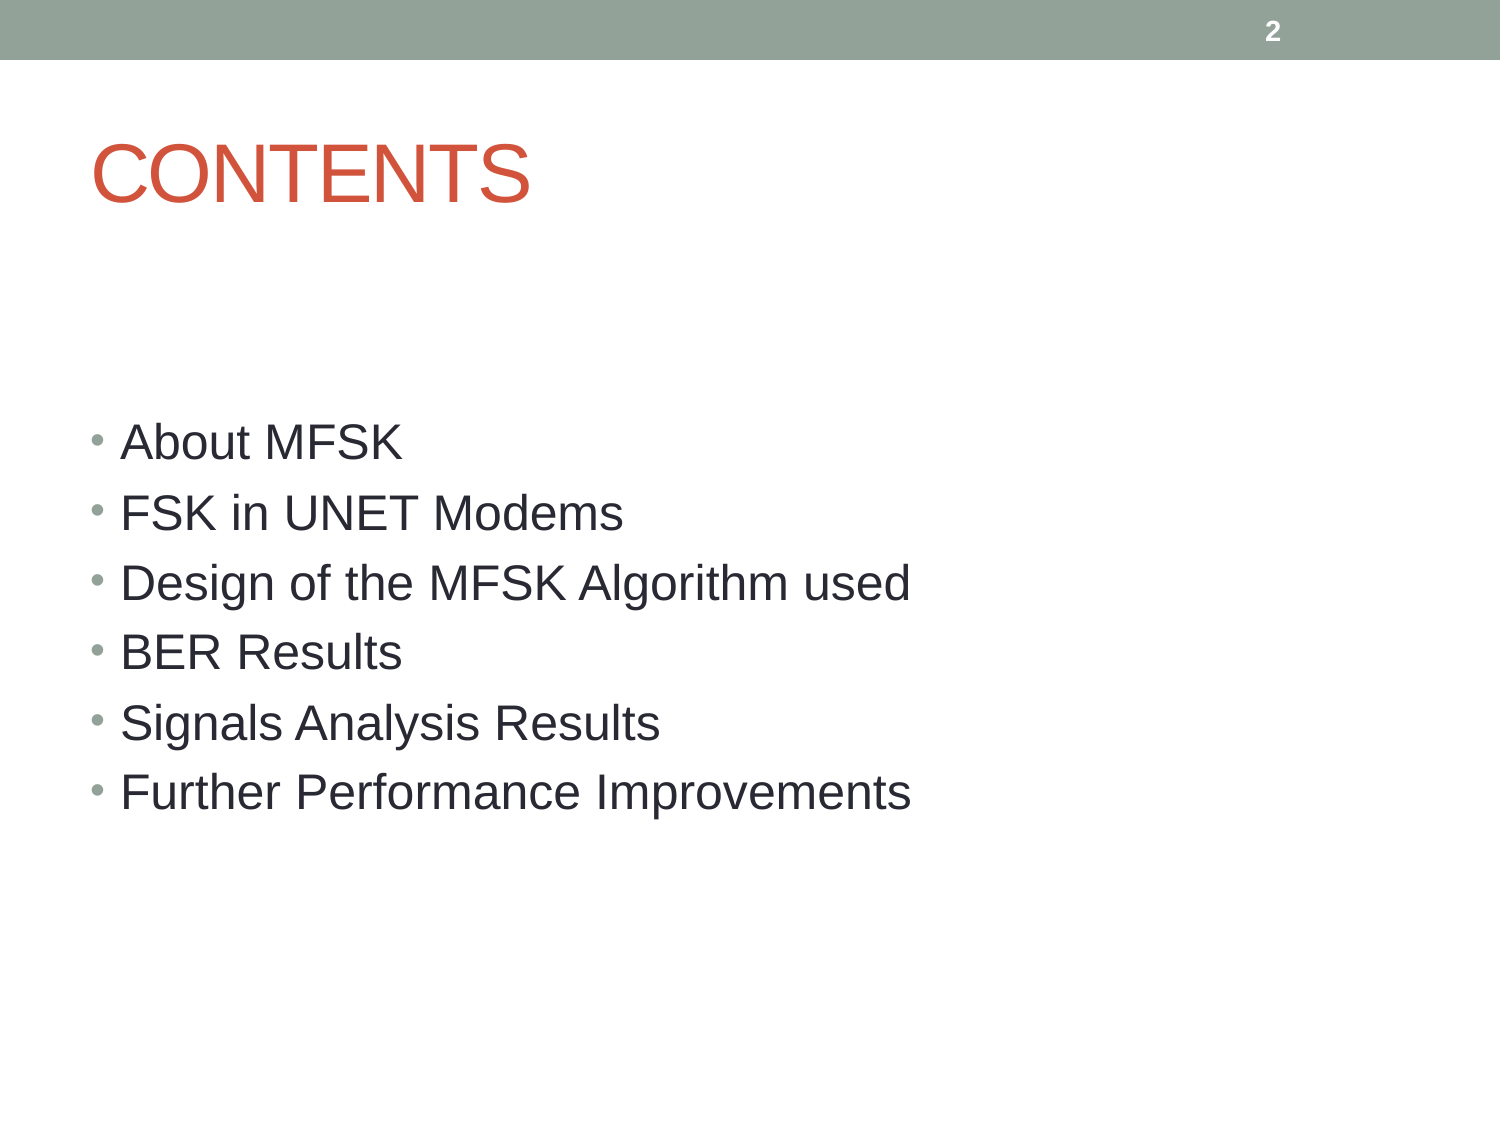

2
# CONTENTS

About MFSK
FSK in UNET Modems
Design of the MFSK Algorithm used
BER Results
Signals Analysis Results
Further Performance Improvements